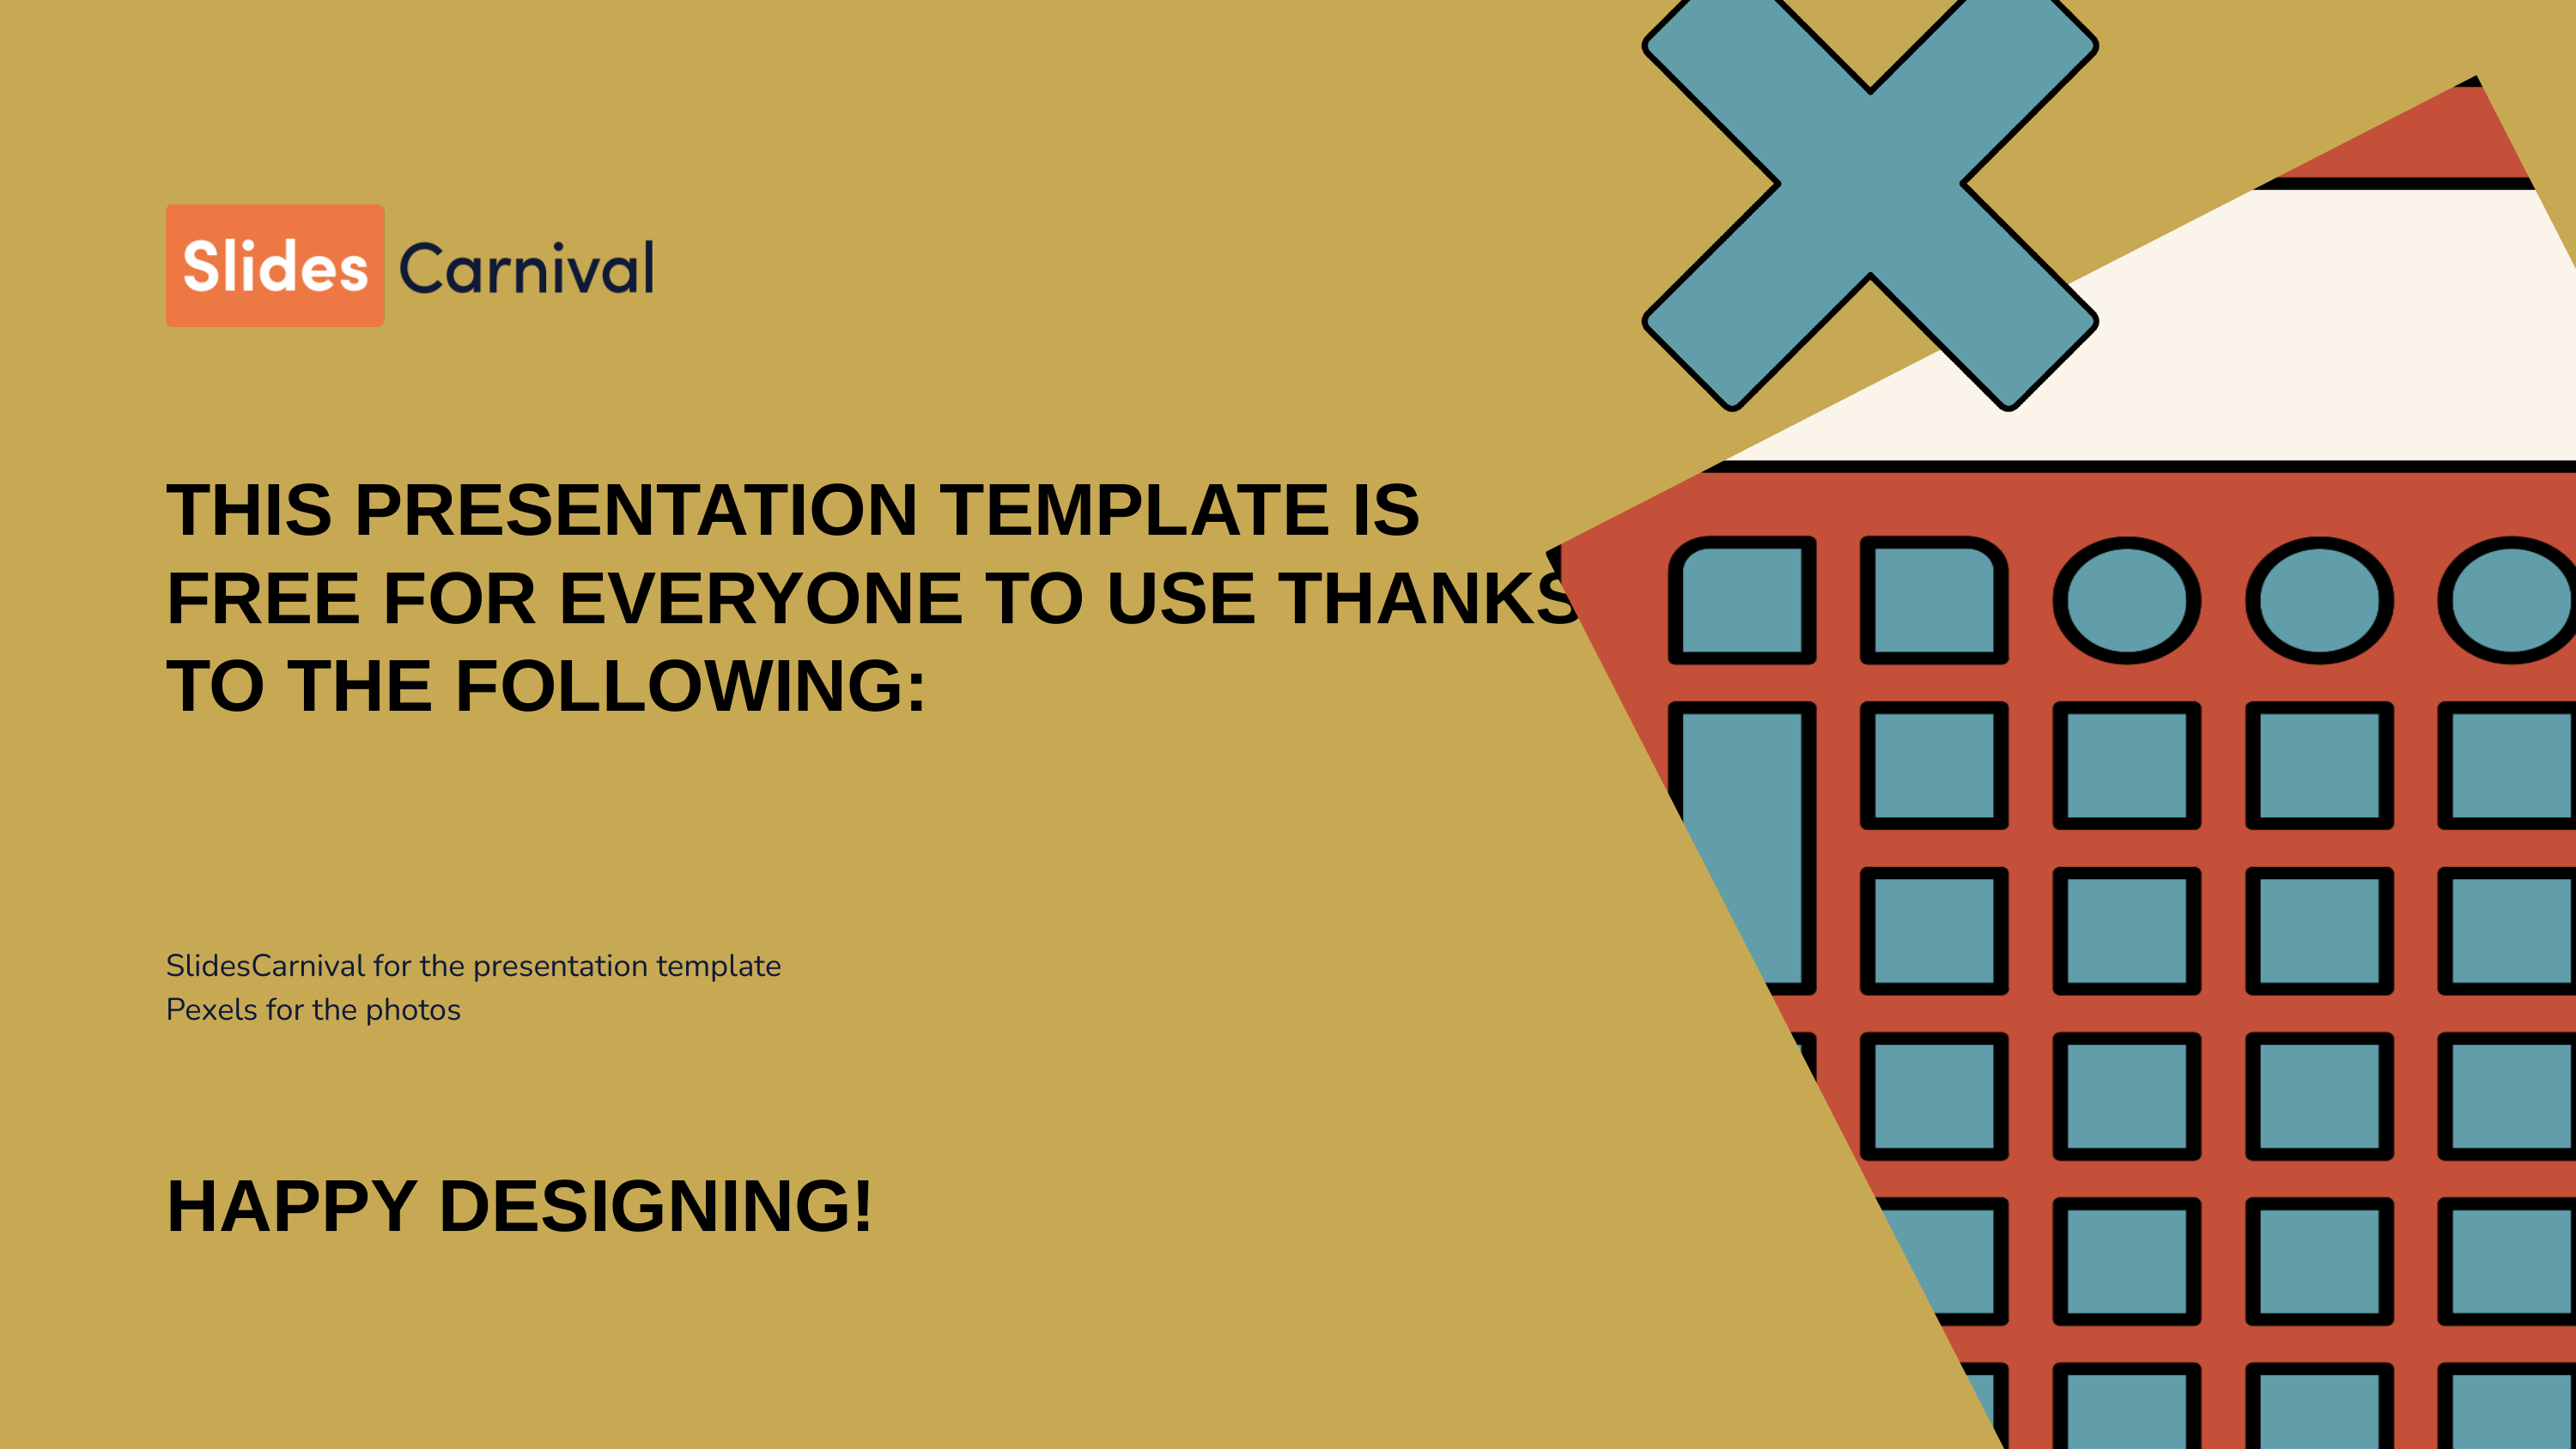

THIS PRESENTATION TEMPLATE IS FREE FOR EVERYONE TO USE THANKS TO THE FOLLOWING:
SlidesCarnival for the presentation template
Pexels for the photos
HAPPY DESIGNING!